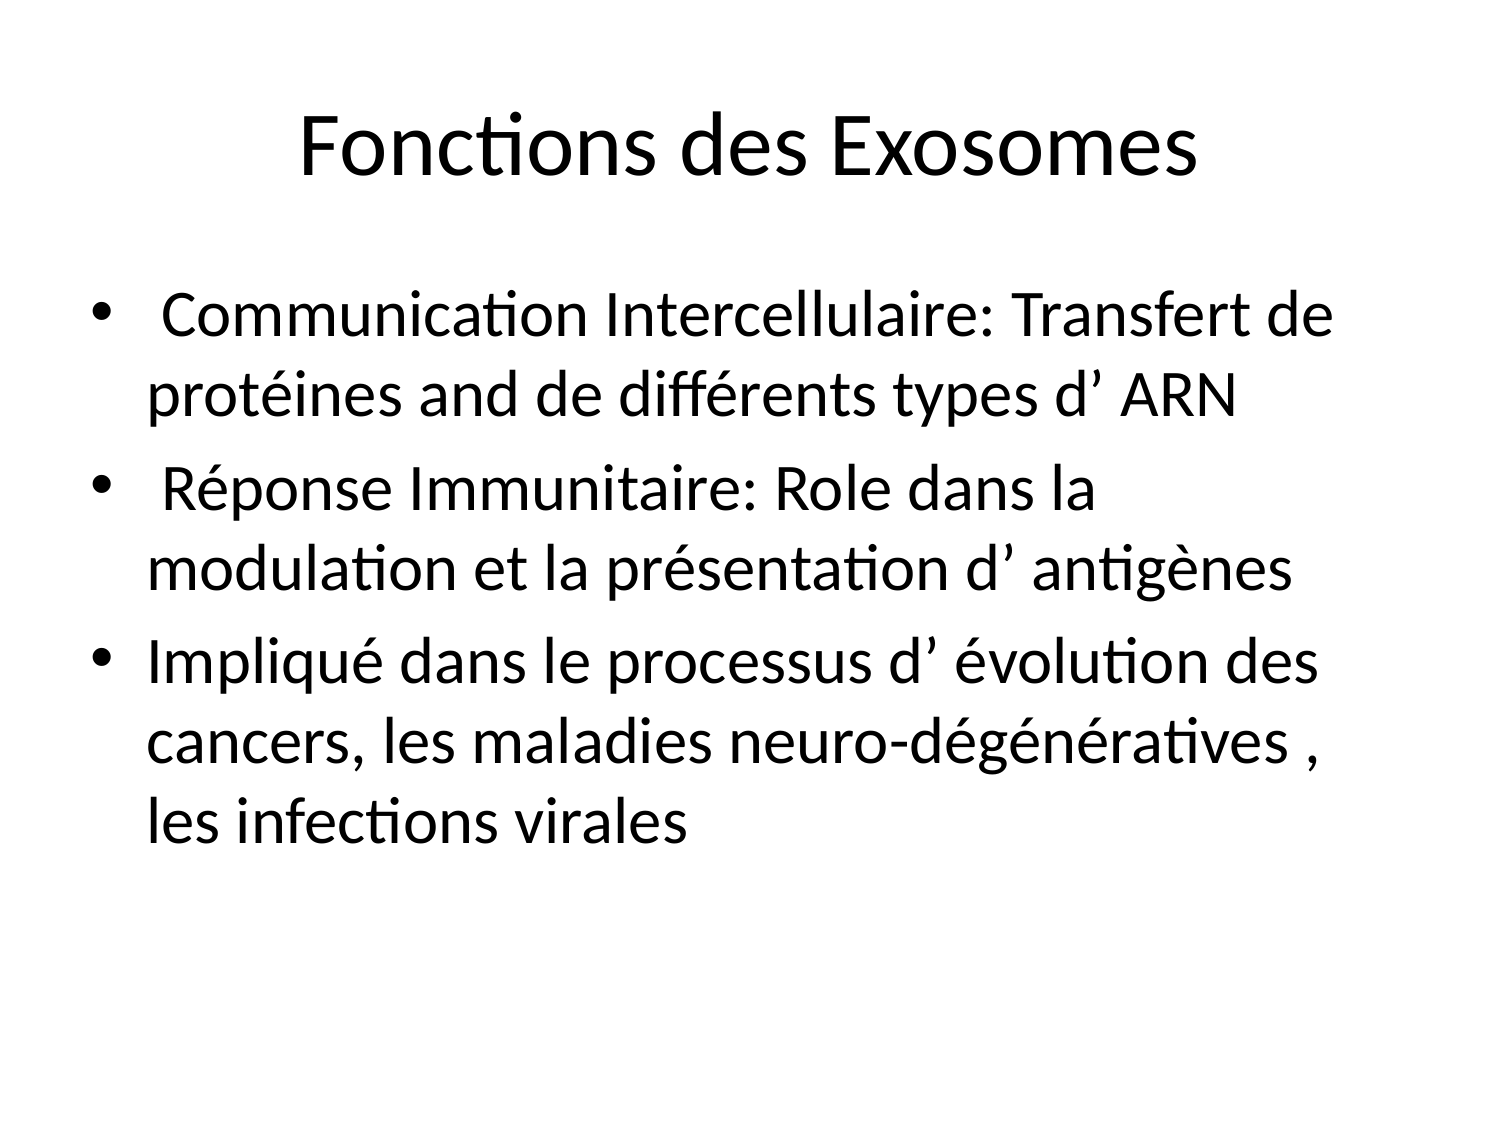

# Fonctions des Exosomes
 Communication Intercellulaire: Transfert de protéines and de différents types d’ ARN
 Réponse Immunitaire: Role dans la modulation et la présentation d’ antigènes
Impliqué dans le processus d’ évolution des cancers, les maladies neuro-dégénératives , les infections virales